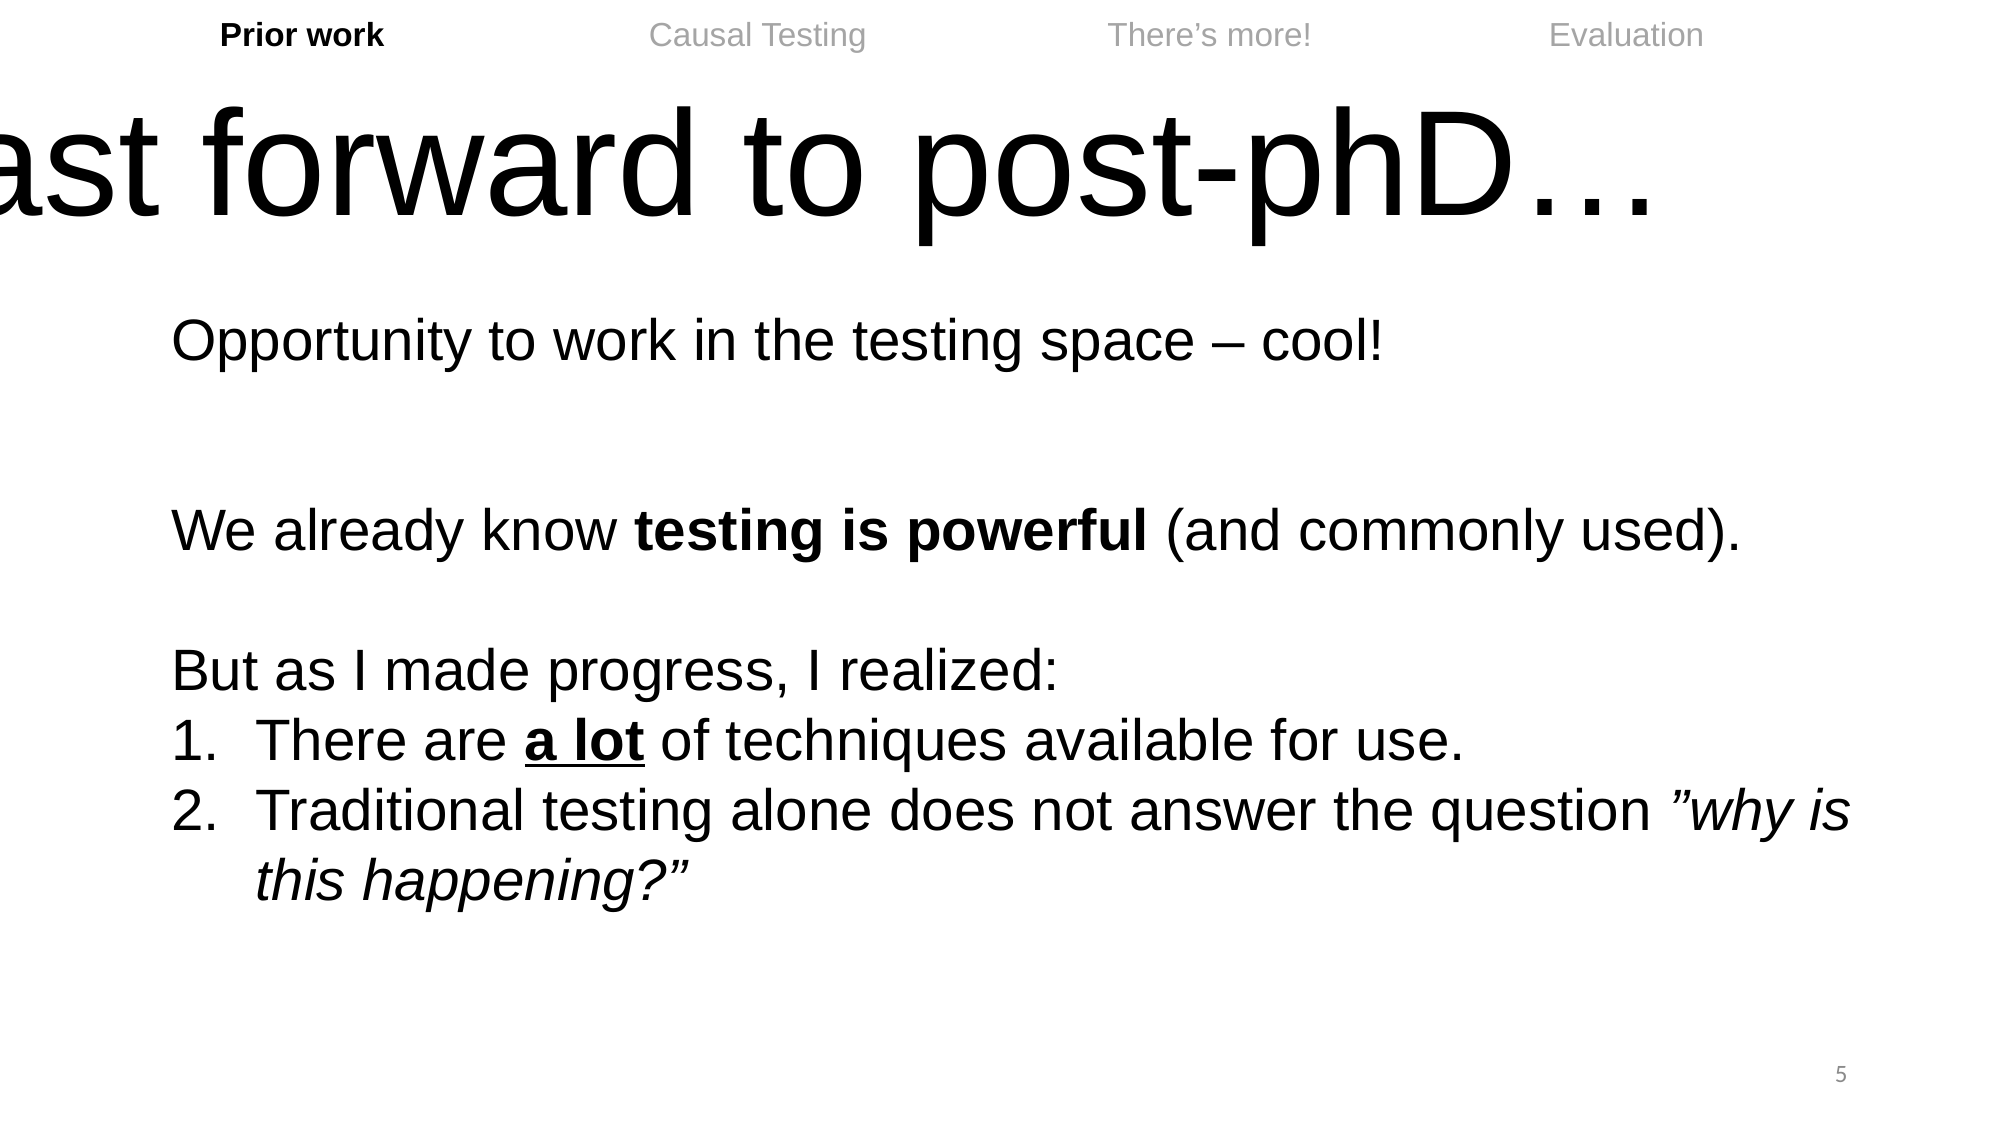

Prior work		Causal Testing		 There’s more! 		Evaluation
Fast forward to post-phD…
Opportunity to work in the testing space – cool!

We already know testing is powerful (and commonly used).

But as I made progress, I realized:
There are a lot of techniques available for use.
Traditional testing alone does not answer the question ”why is this happening?”
5